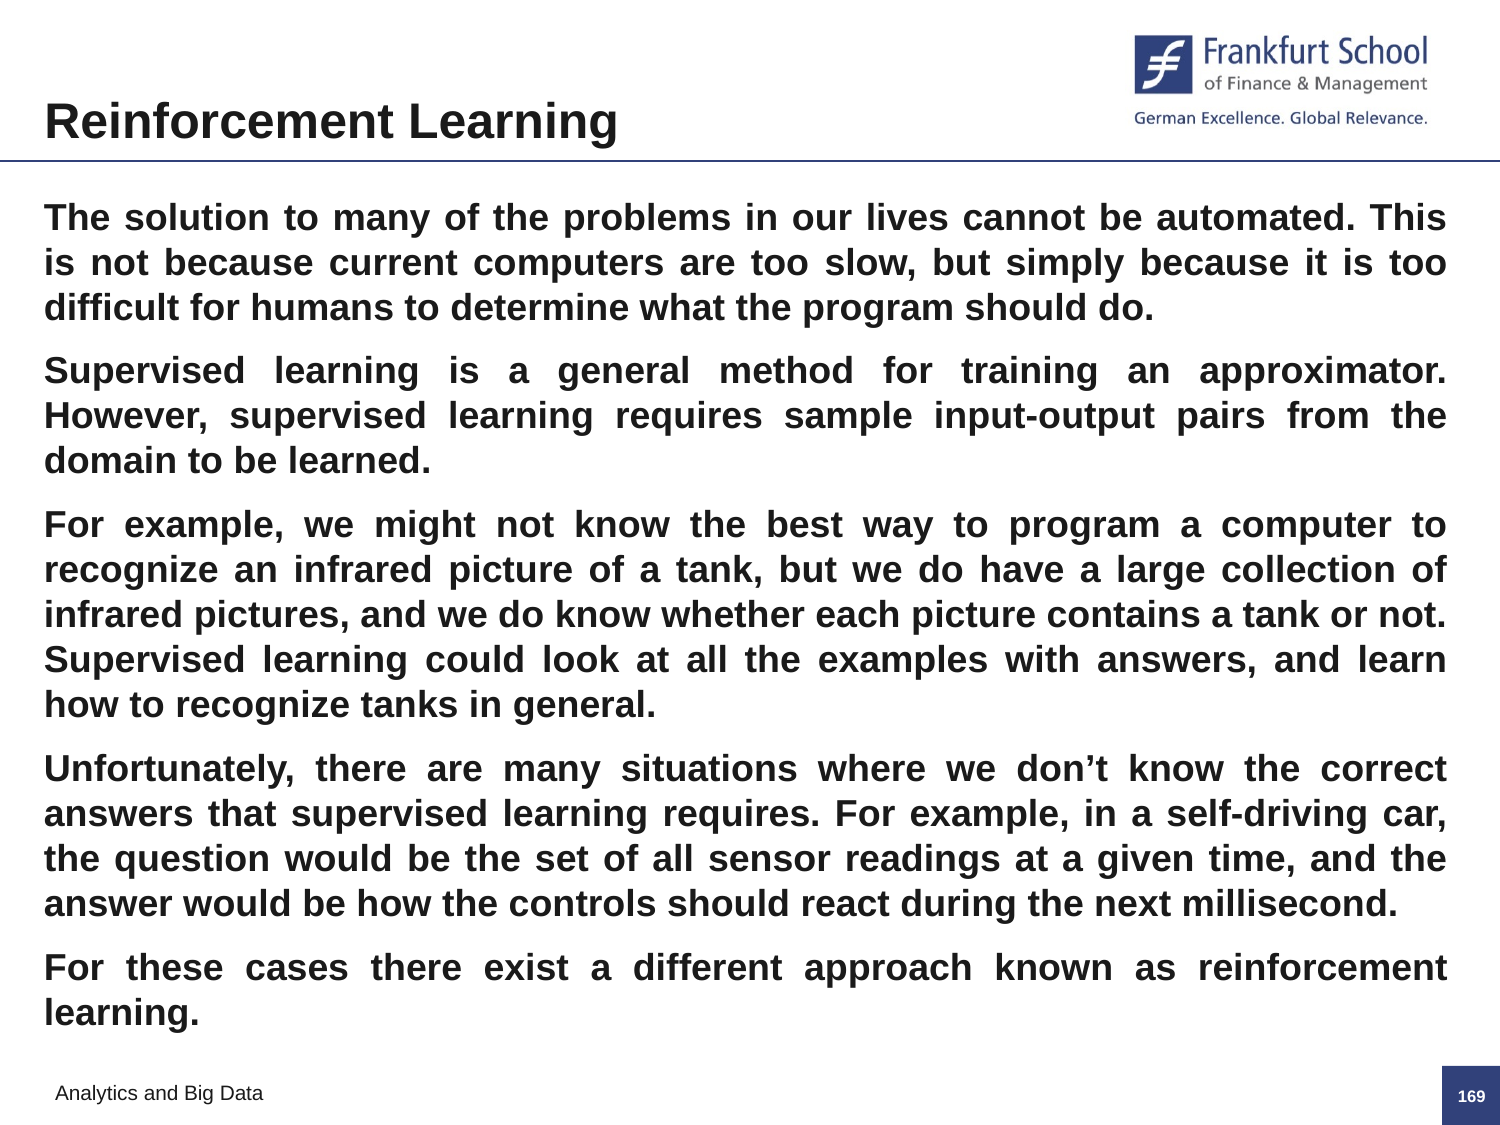

Reinforcement Learning
The solution to many of the problems in our lives cannot be automated. This is not because current computers are too slow, but simply because it is too difficult for humans to determine what the program should do.
Supervised learning is a general method for training an approximator. However, supervised learning requires sample input-output pairs from the domain to be learned.
For example, we might not know the best way to program a computer to recognize an infrared picture of a tank, but we do have a large collection of infrared pictures, and we do know whether each picture contains a tank or not. Supervised learning could look at all the examples with answers, and learn how to recognize tanks in general.
Unfortunately, there are many situations where we don’t know the correct answers that supervised learning requires. For example, in a self-driving car, the question would be the set of all sensor readings at a given time, and the answer would be how the controls should react during the next millisecond.
For these cases there exist a different approach known as reinforcement learning.
169